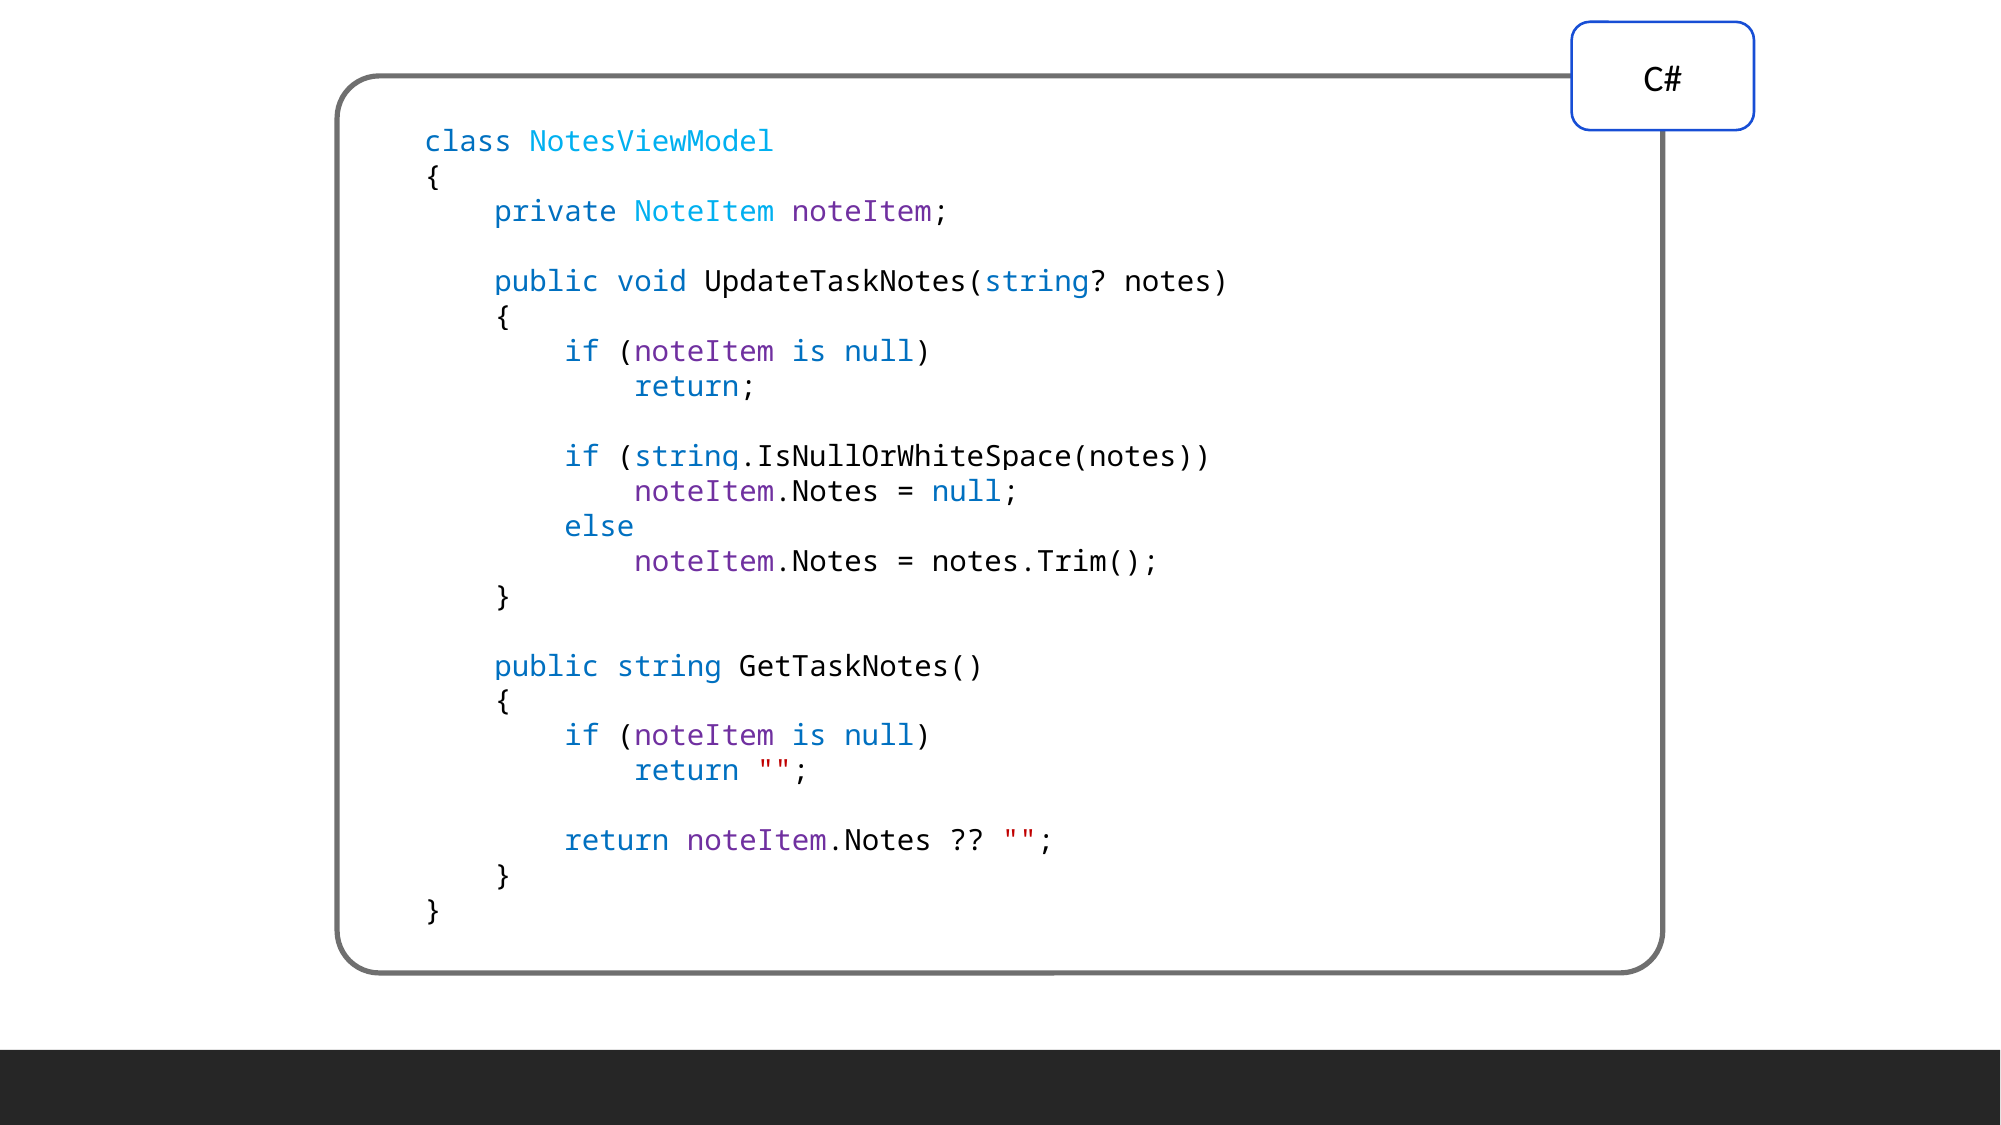

C#
class NotesViewModel
{
    private NoteItem noteItem;

    public void UpdateTaskNotes(string? notes)
    {
        if (noteItem is null)
            return;

        if (string.IsNullOrWhiteSpace(notes))
            noteItem.Notes = null;
        else
            noteItem.Notes = notes.Trim();
    }

    public string GetTaskNotes()
    {
        if (noteItem is null)
            return "";

        return noteItem.Notes ?? "";
    }
}
Permanent Tunnels